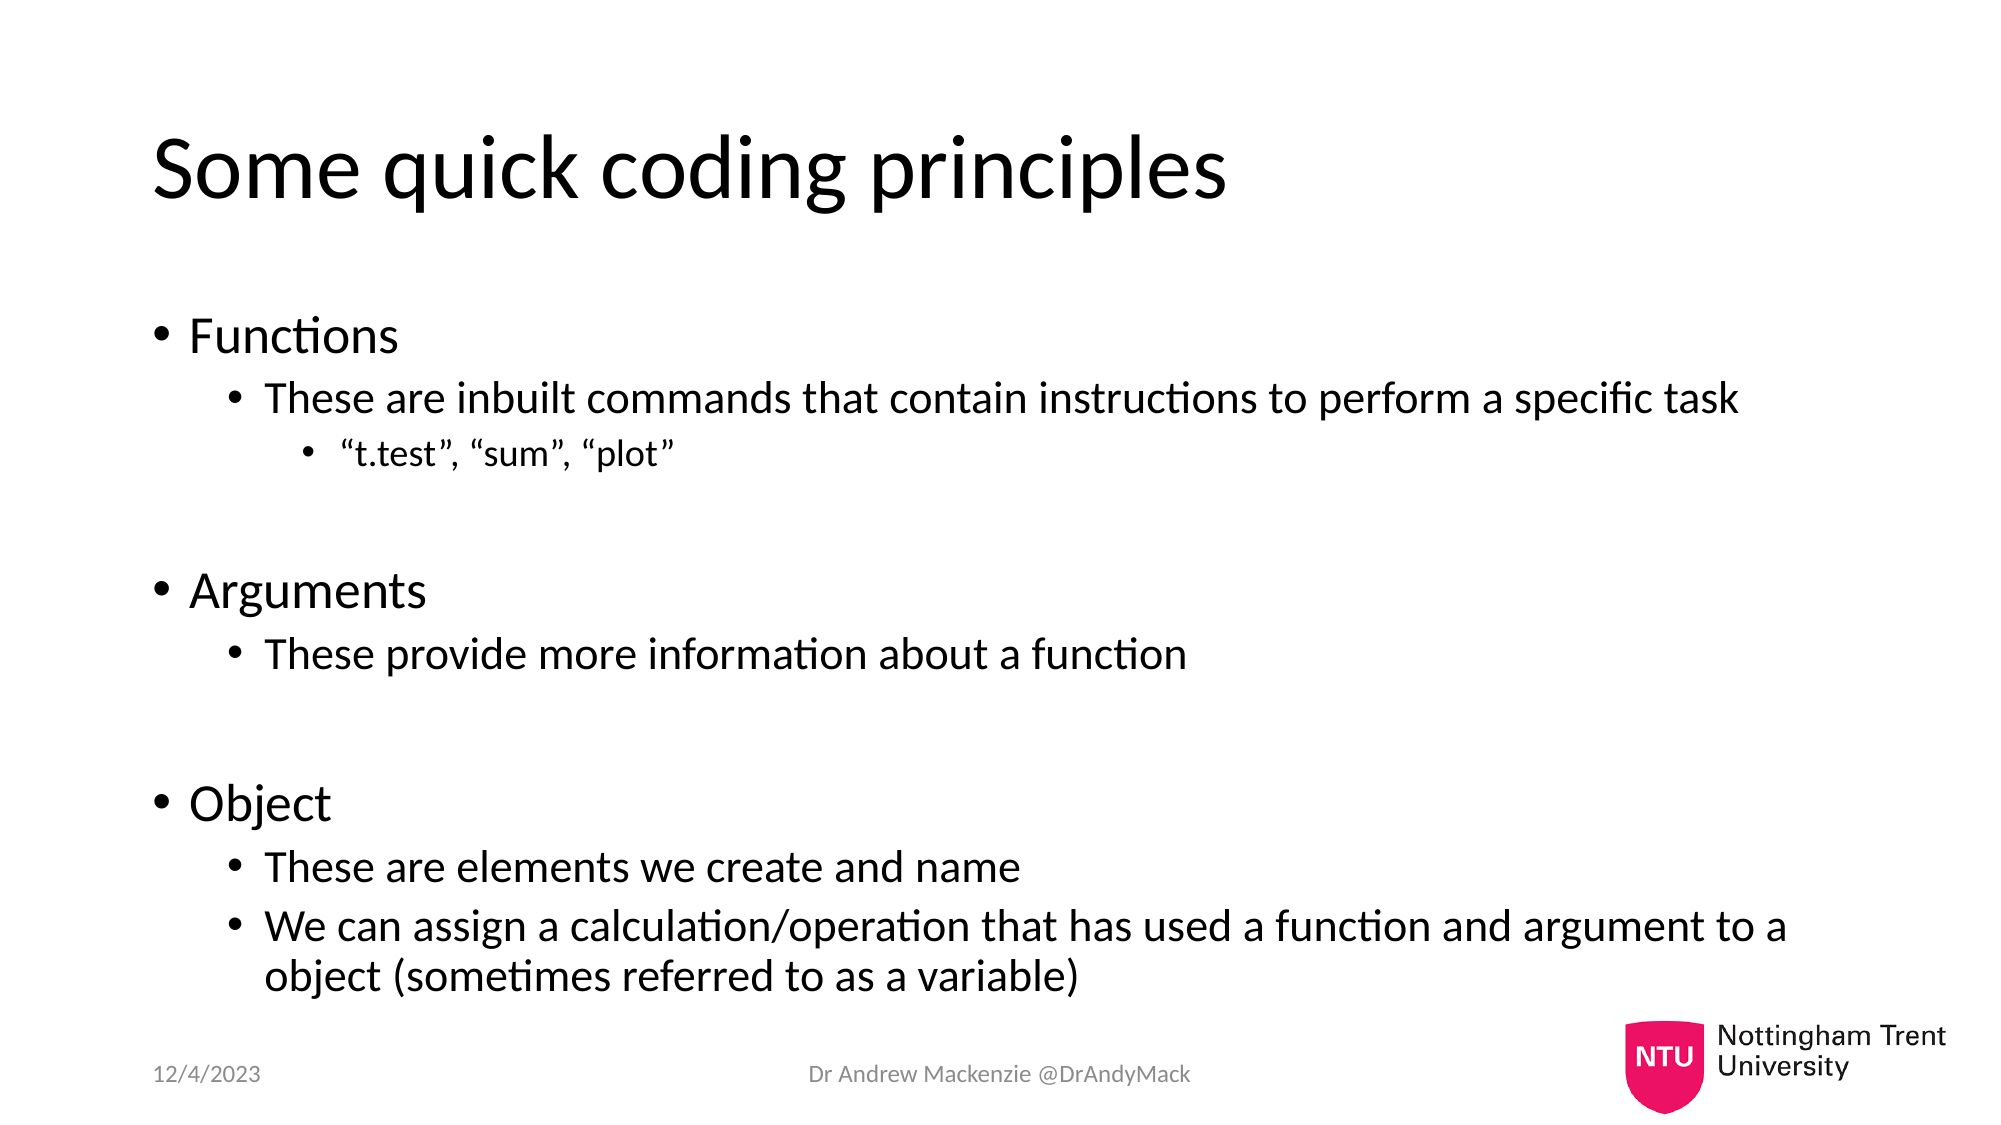

# Some quick coding principles
Functions
These are inbuilt commands that contain instructions to perform a specific task
“t.test”, “sum”, “plot”

Arguments
These provide more information about a function

Object
These are elements we create and name
We can assign a calculation/operation that has used a function and argument to a object (sometimes referred to as a variable)

12/4/2023
Dr Andrew Mackenzie @DrAndyMack